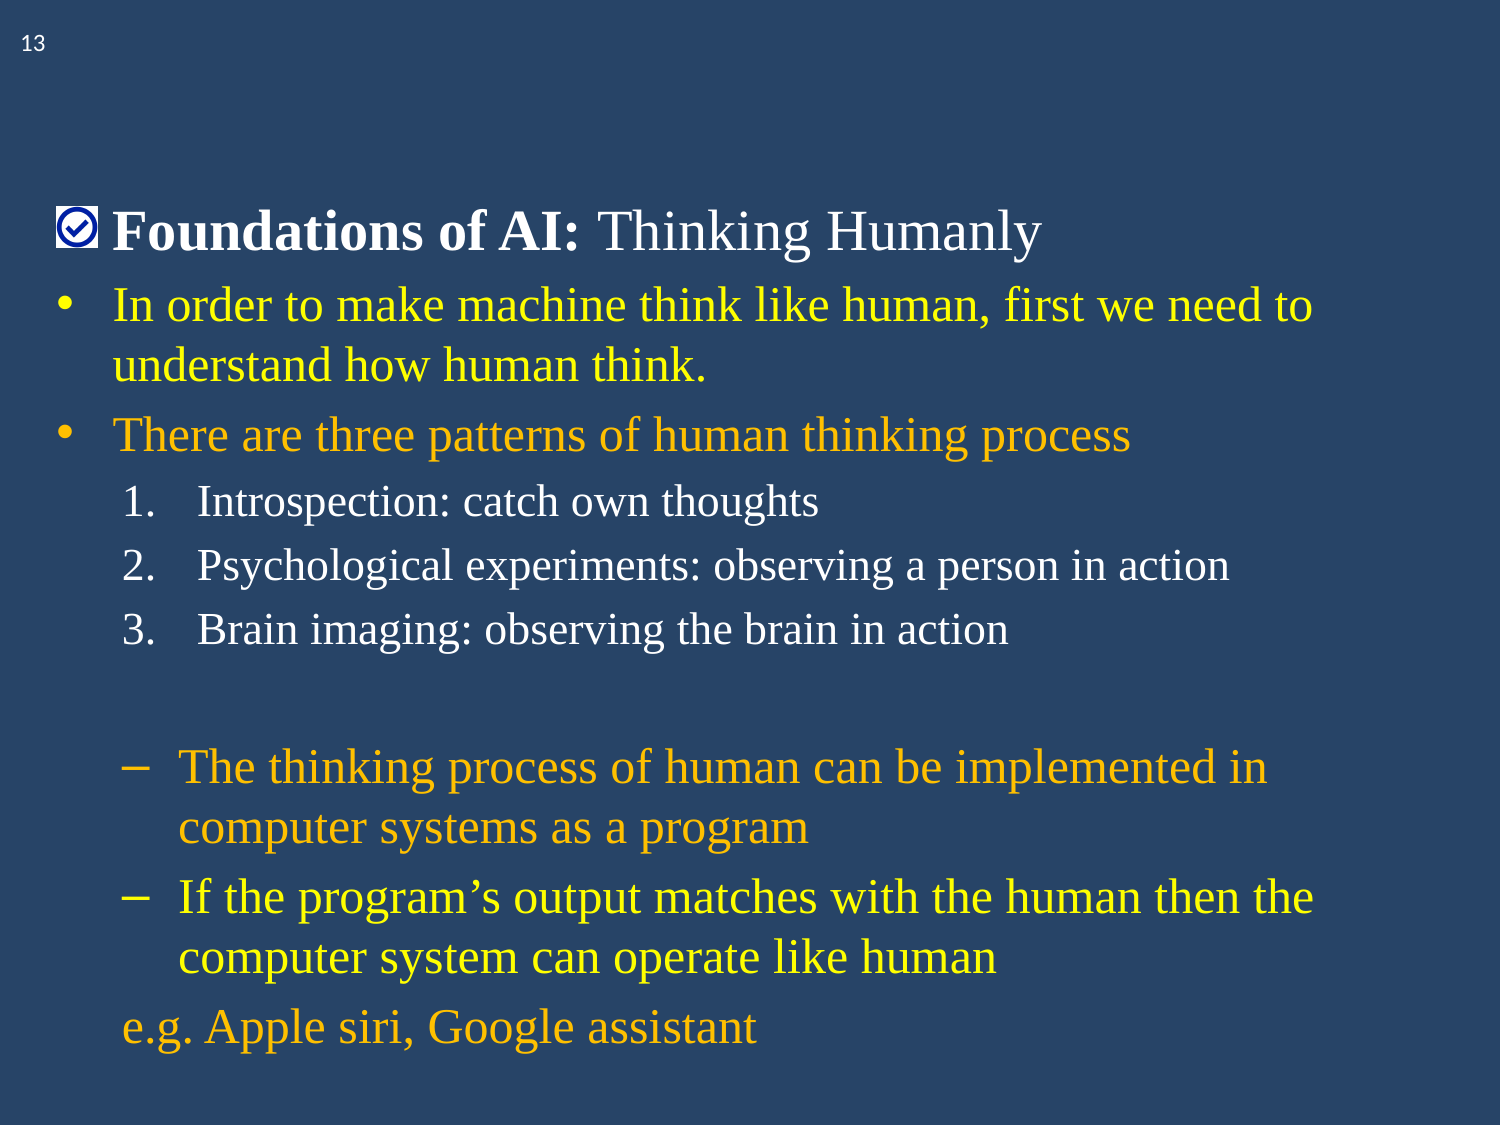

13
Foundations of AI: Thinking Humanly
In order to make machine think like human, first we need to understand how human think.
There are three patterns of human thinking process
Introspection: catch own thoughts
Psychological experiments: observing a person in action
Brain imaging: observing the brain in action

The thinking process of human can be implemented in computer systems as a program
If the program’s output matches with the human then the computer system can operate like human
e.g. Apple siri, Google assistant